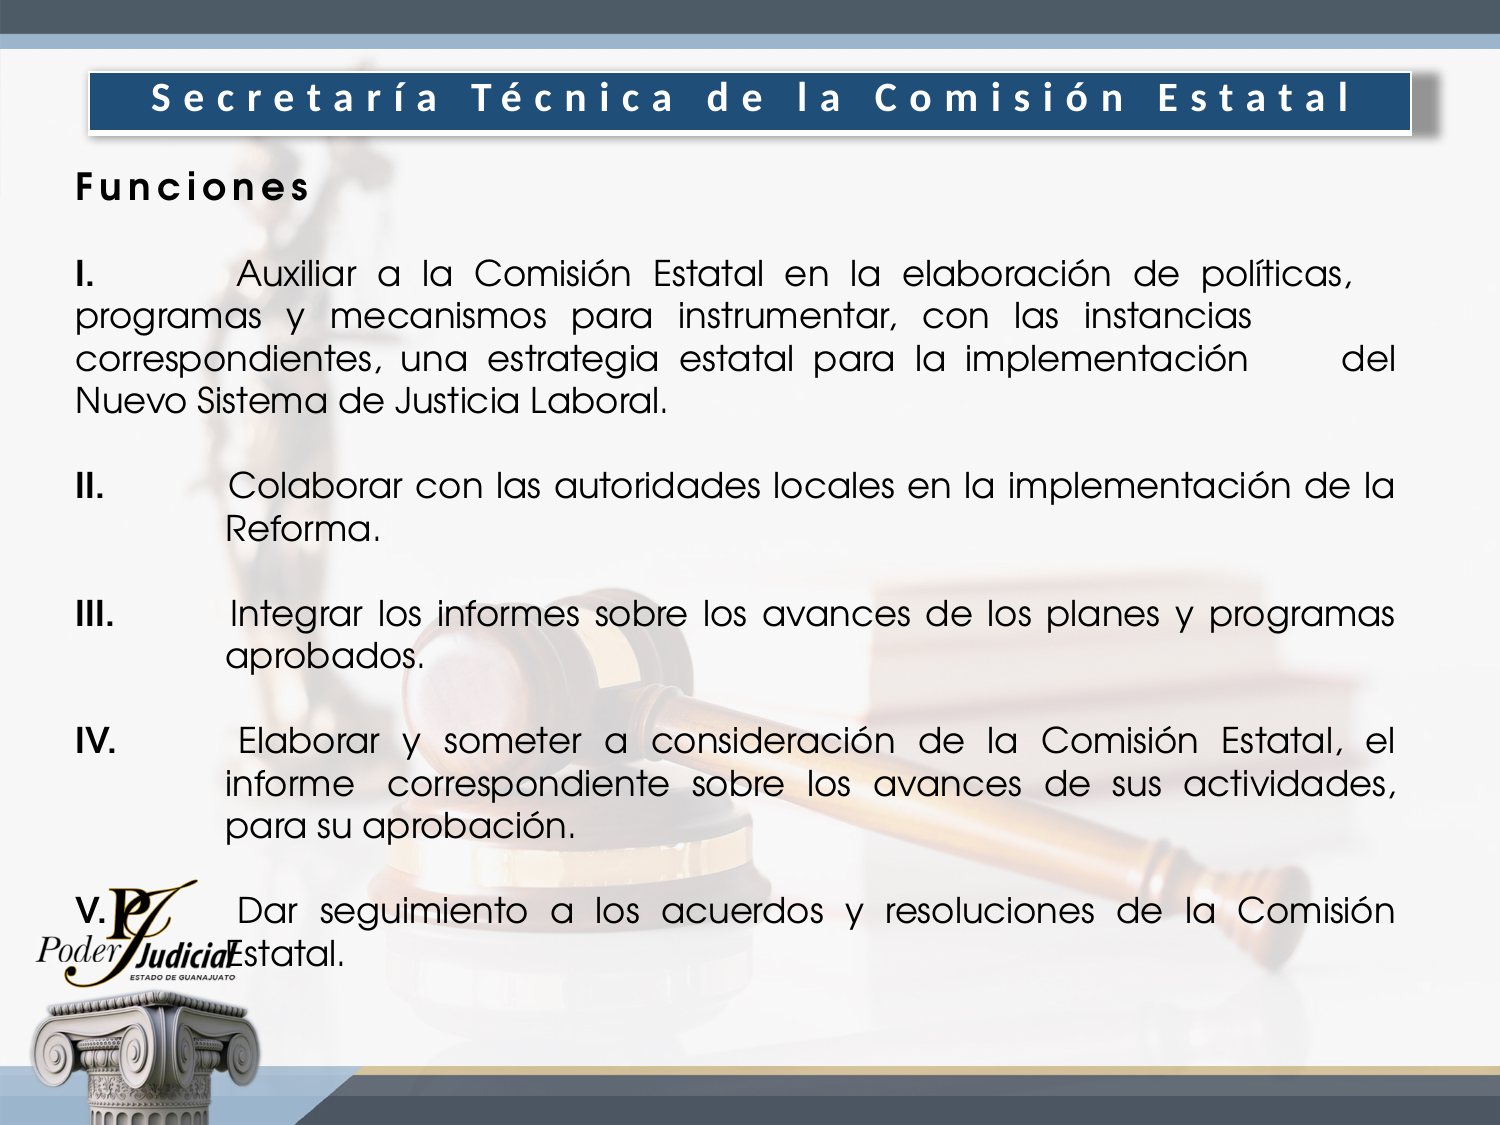

| Secretaría Técnica de la Comisión Estatal |
| --- |

Funciones

I. 	Auxiliar a la Comisión Estatal en la elaboración de políticas, 	programas y mecanismos para instrumentar, con las instancias 	correspondientes, una estrategia estatal para la implementación 	del Nuevo Sistema de Justicia Laboral.

II. 	Colaborar con las autoridades locales en la implementación de la 	Reforma.

III. 	Integrar los informes sobre los avances de los planes y programas 	aprobados.

IV. 	Elaborar y someter a consideración de la Comisión Estatal, el 	informe 	correspondiente sobre los avances de sus actividades, 	para su aprobación.

V. 	Dar seguimiento a los acuerdos y resoluciones de la Comisión 	Estatal.